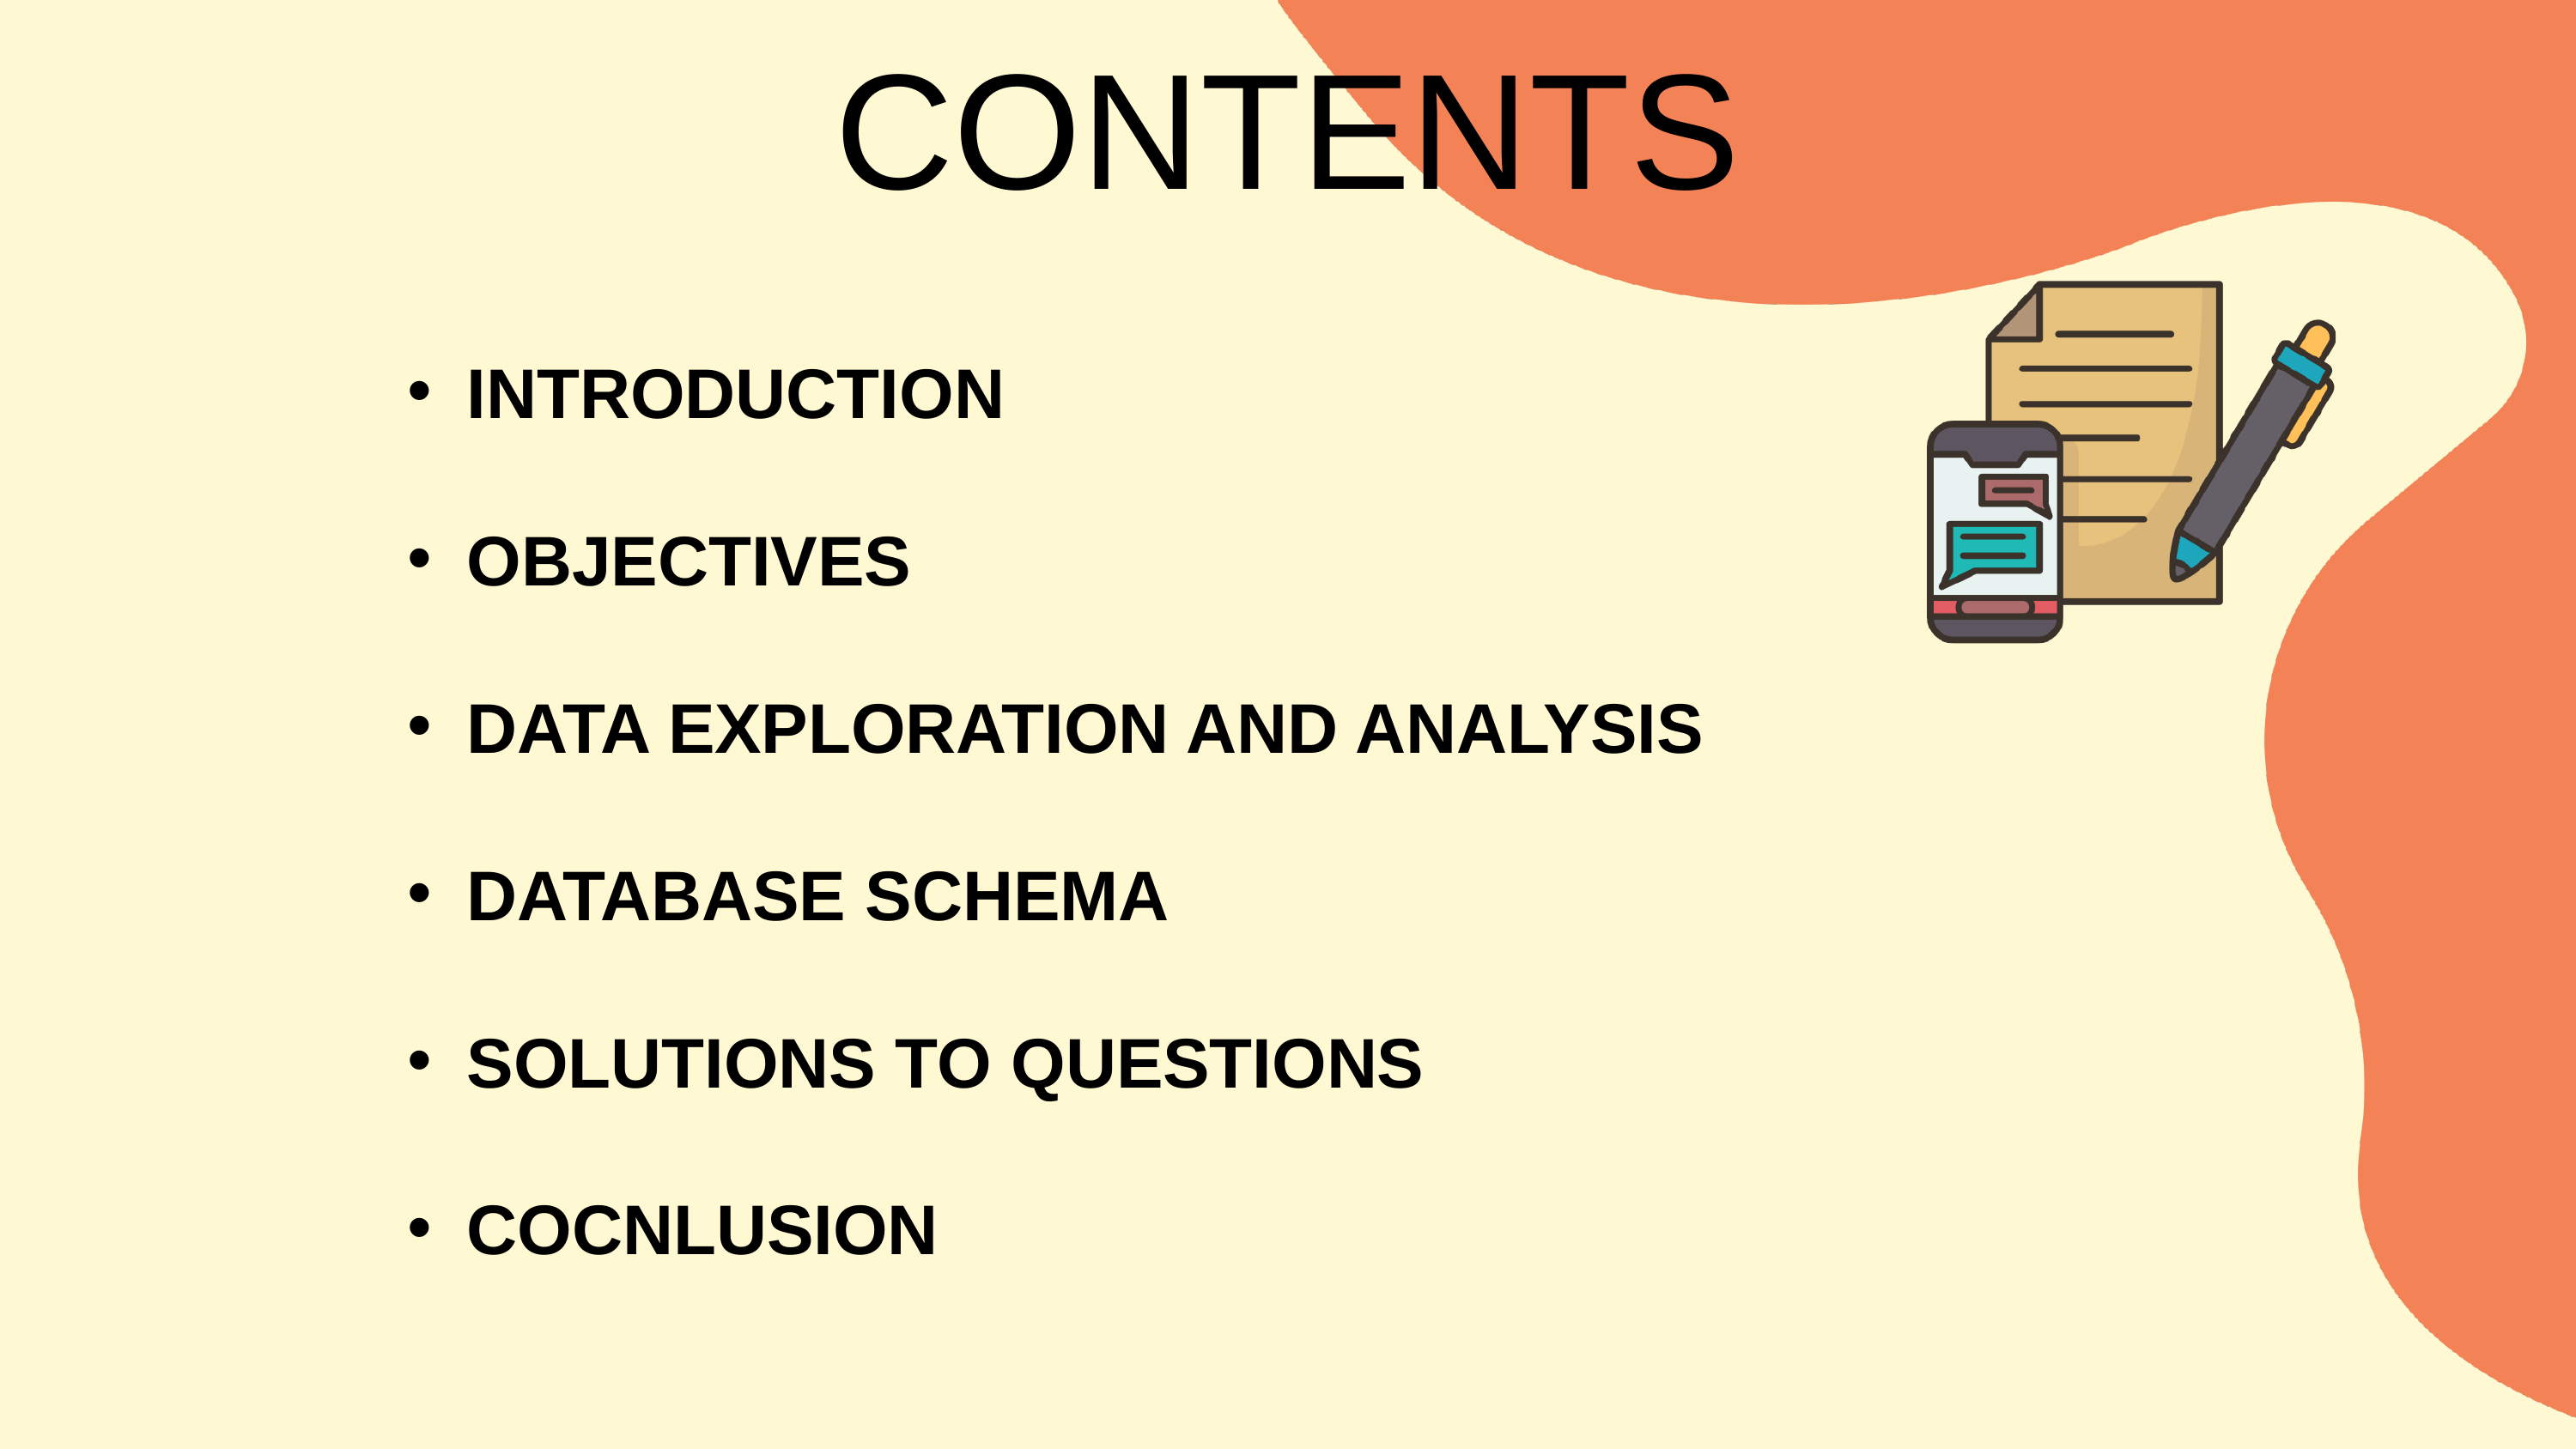

CONTENTS

INTRODUCTION

OBJECTIVES

DATA EXPLORATION AND ANALYSIS

DATABASE SCHEMA

SOLUTIONS TO QUESTIONS

COCNLUSION